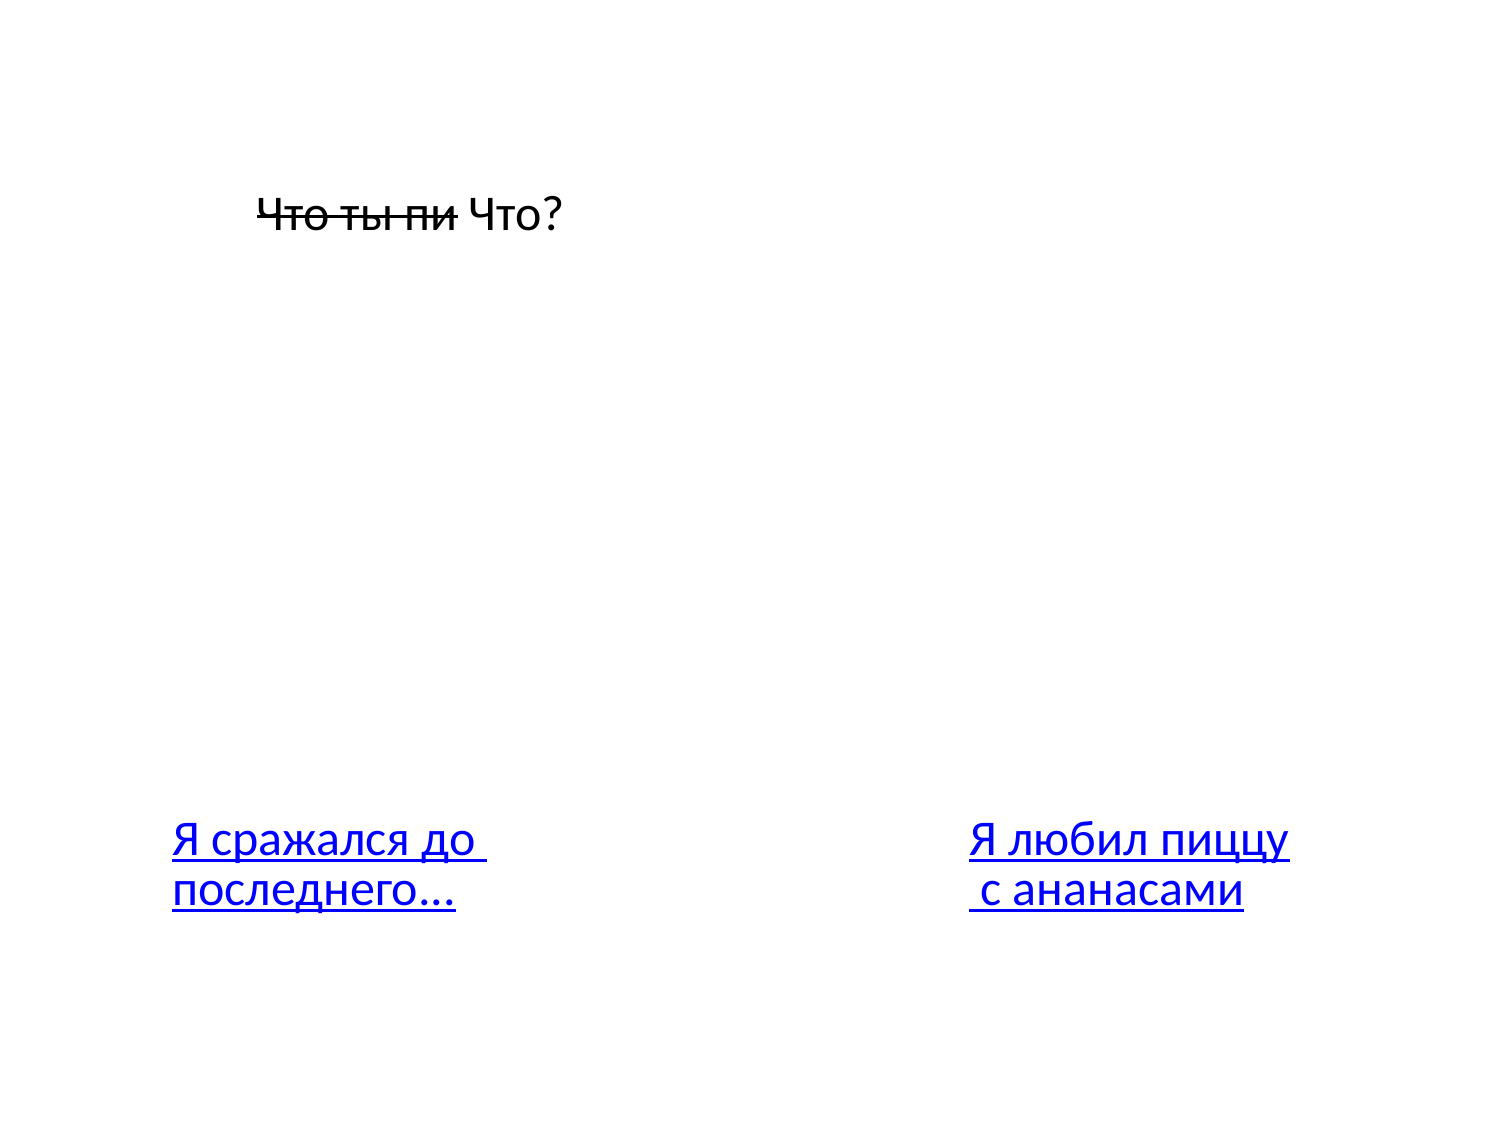

Что ты пи Что?
Я сражался до последнего...
Я любил пиццу с ананасами